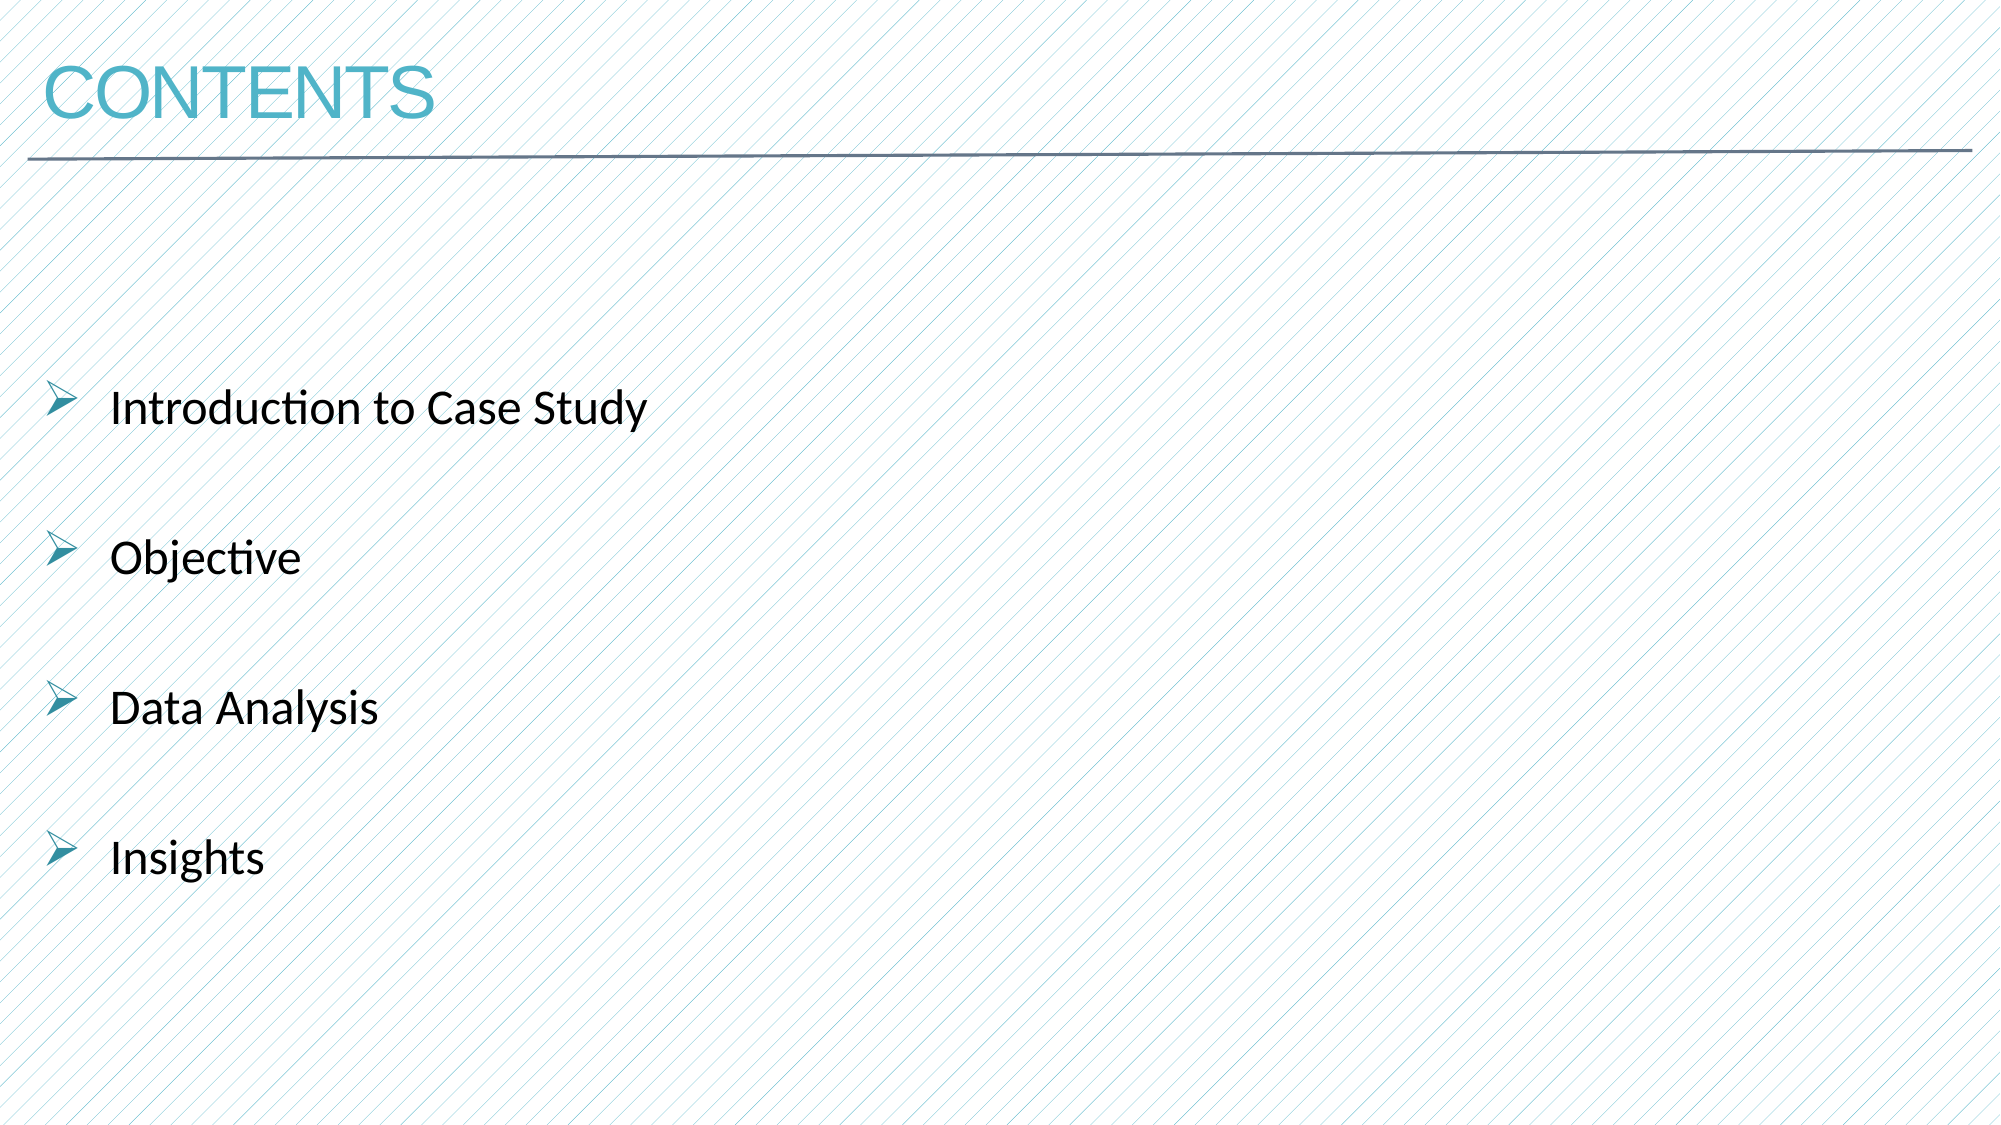

# CONTENTS
 Introduction to Case Study
 Objective
 Data Analysis
 Insights